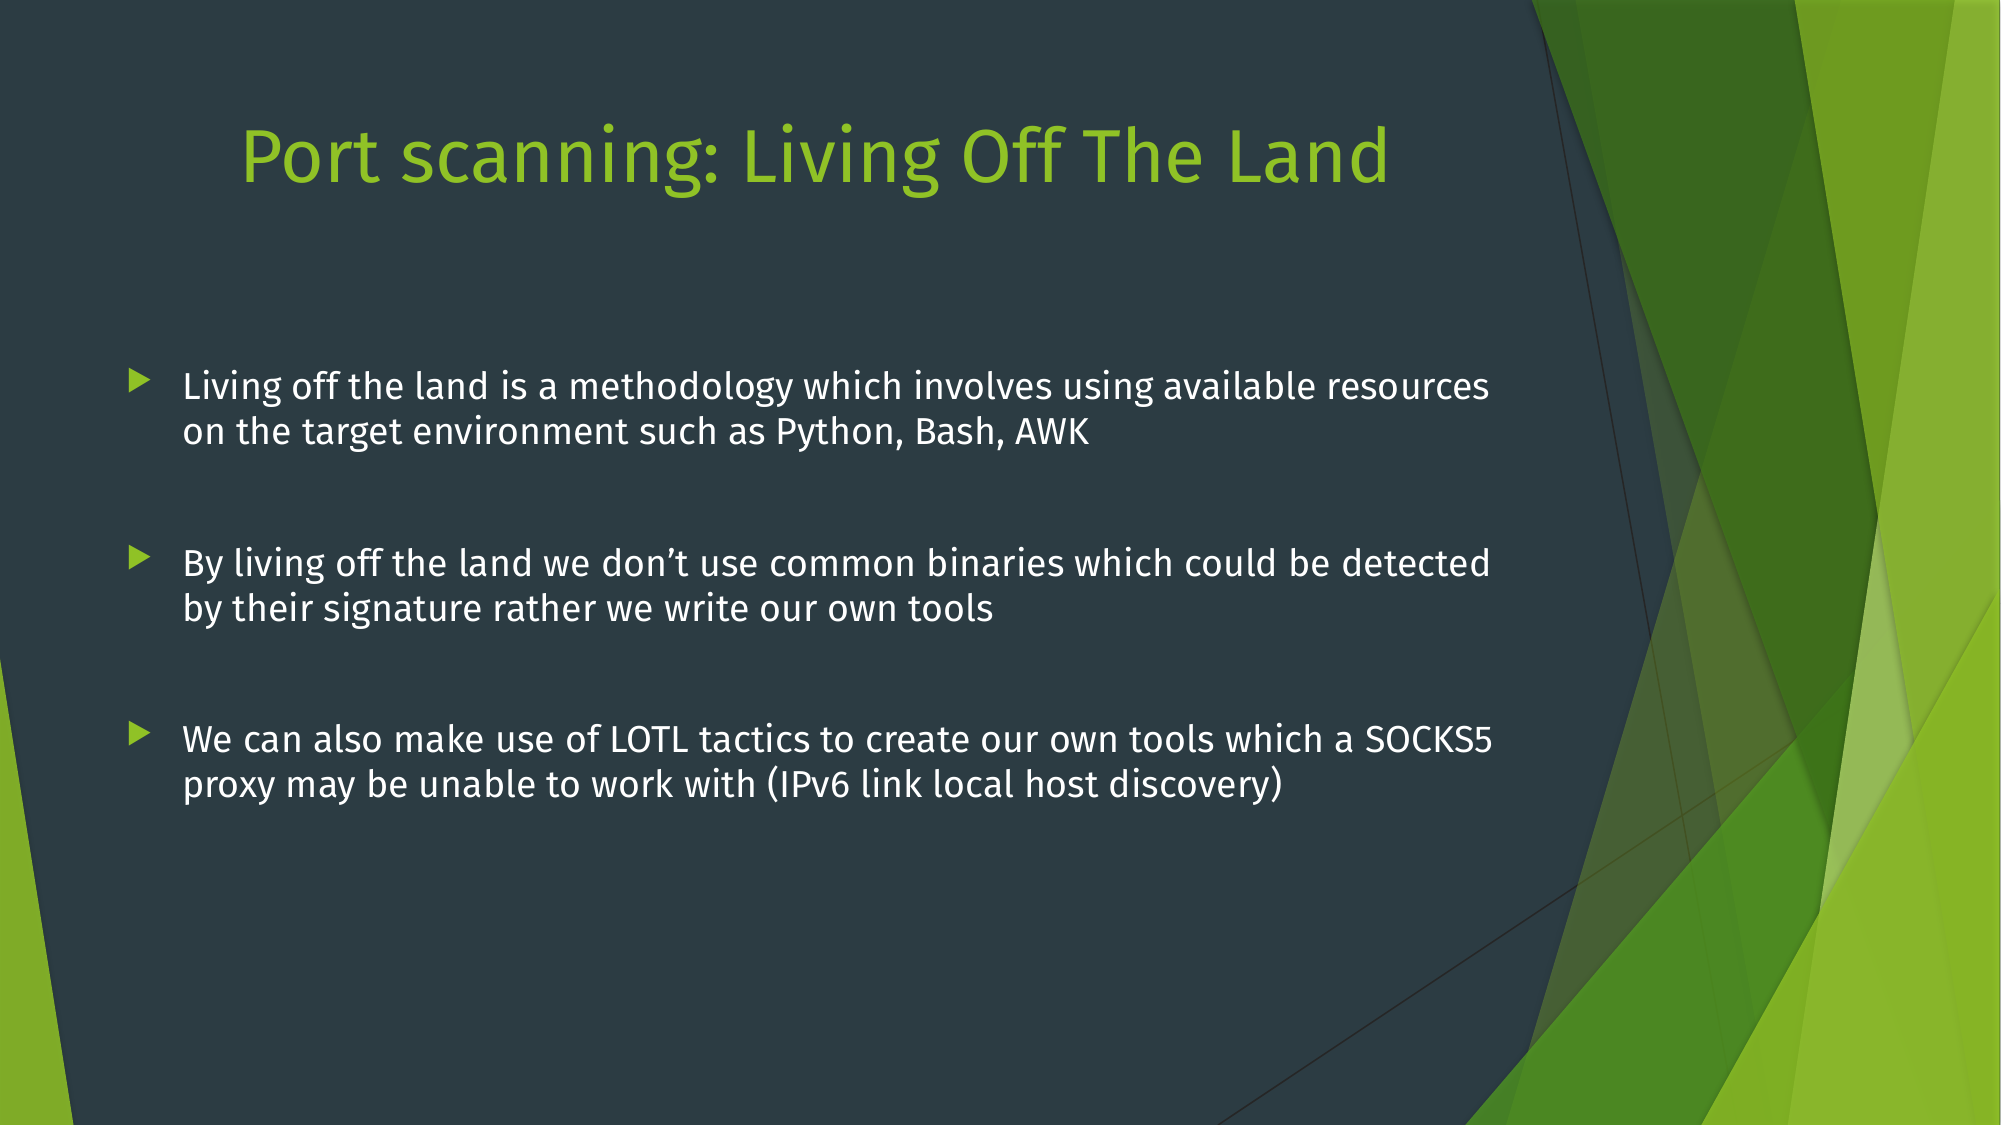

# Port scanning: Living Off The Land
Living off the land is a methodology which involves using available resources on the target environment such as Python, Bash, AWK

By living off the land we don’t use common binaries which could be detected by their signature rather we write our own tools

We can also make use of LOTL tactics to create our own tools which a SOCKS5 proxy may be unable to work with (IPv6 link local host discovery)